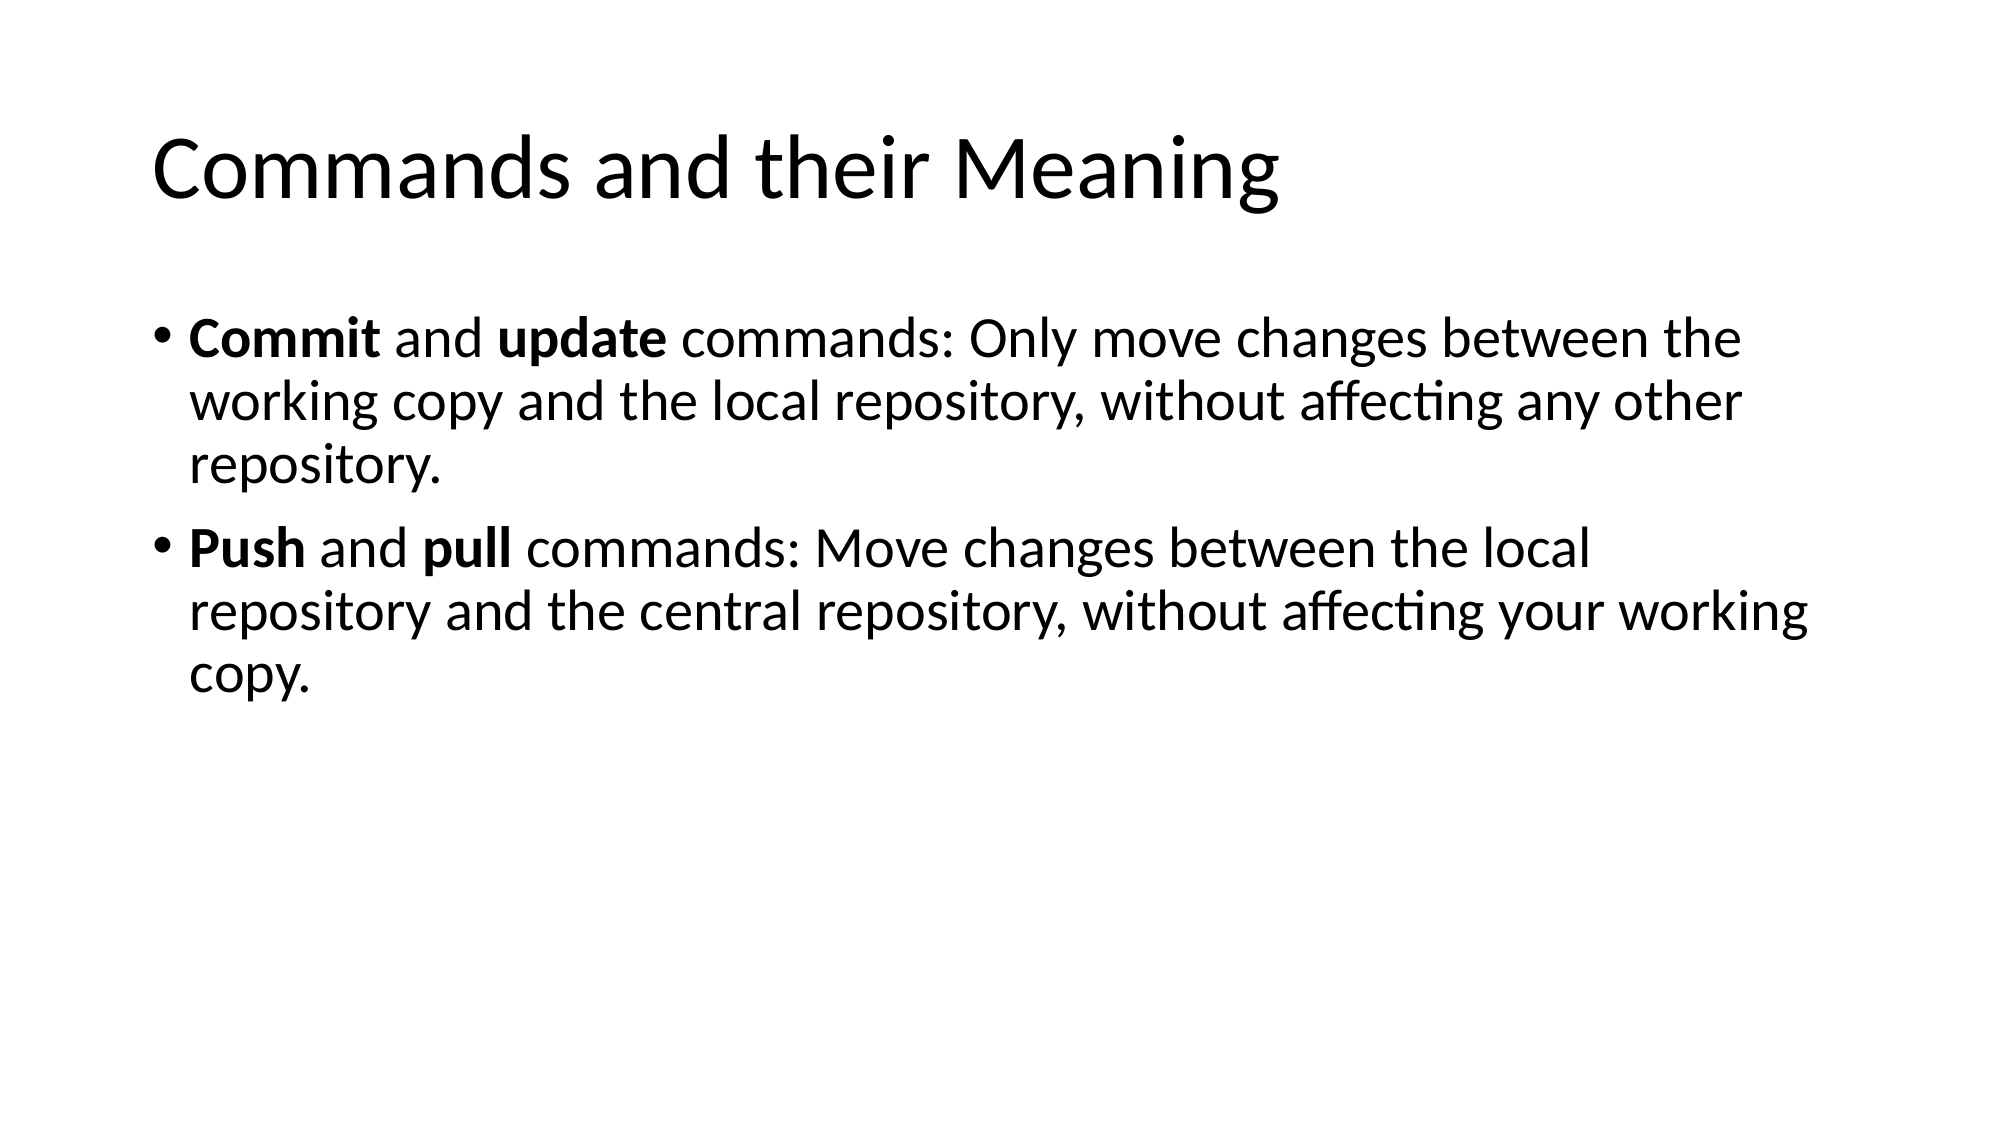

# Commands and their Meaning
Commit and update commands: Only move changes between the working copy and the local repository, without affecting any other repository.
Push and pull commands: Move changes between the local repository and the central repository, without affecting your working copy.